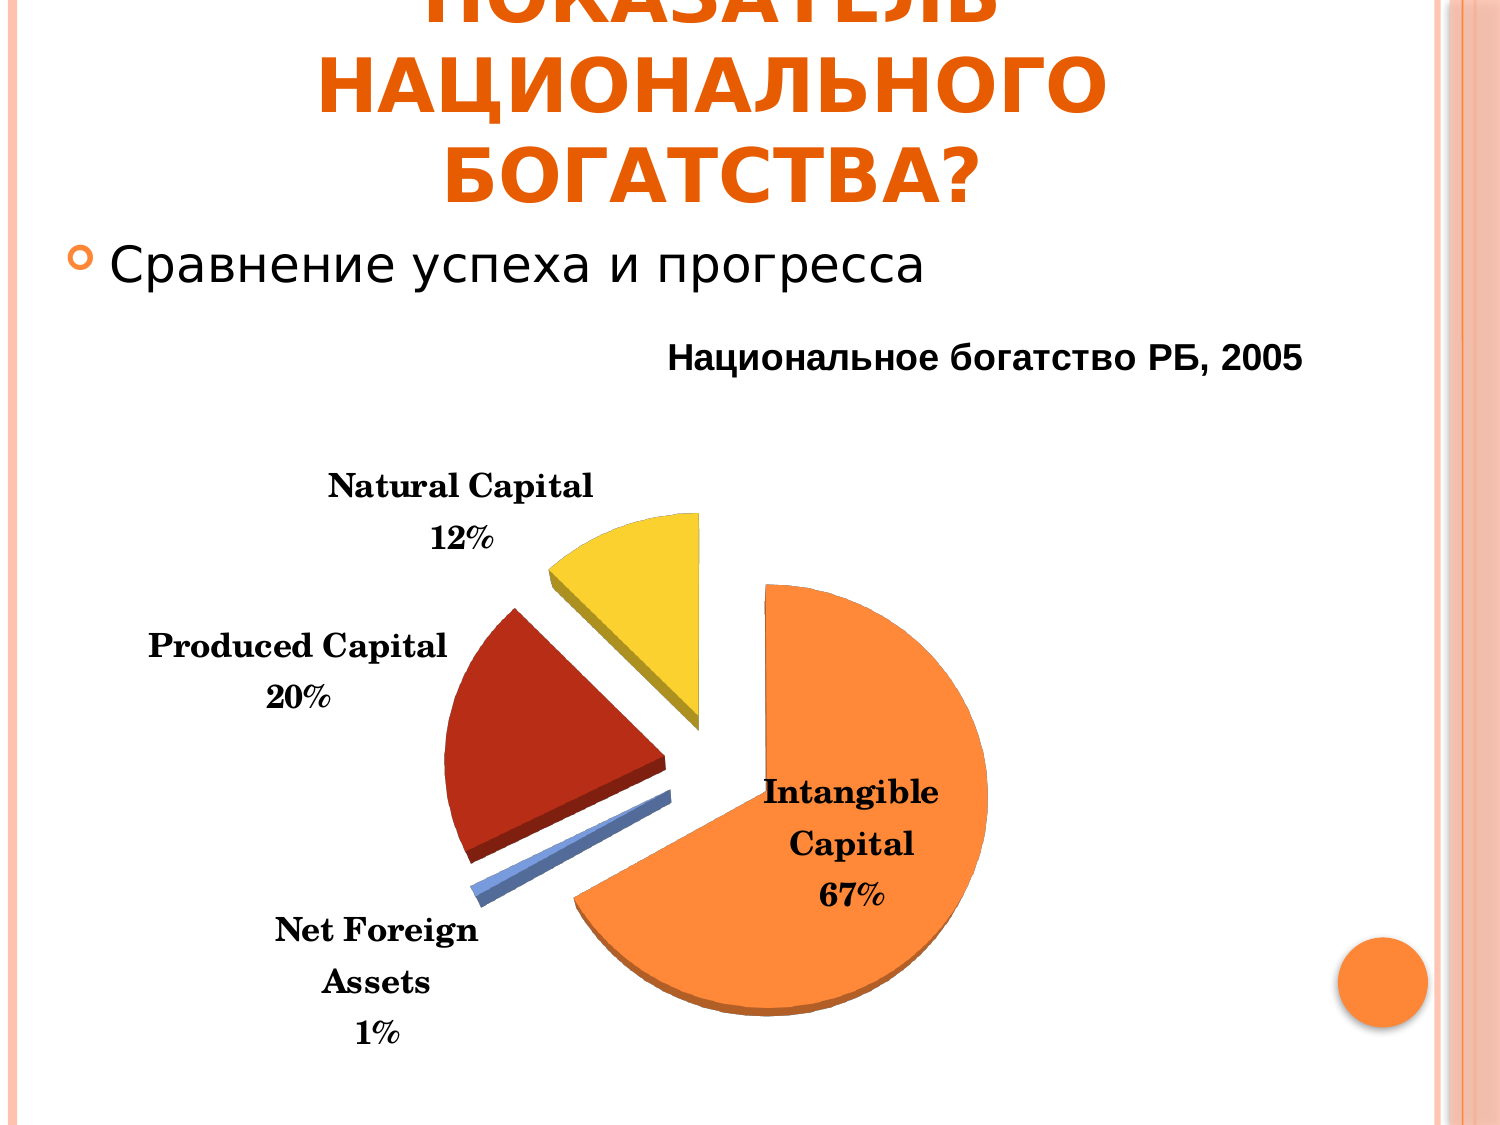

# Зачем нужен показатель национального богатства?
Сравнение успеха и прогресса

[unsupported chart]